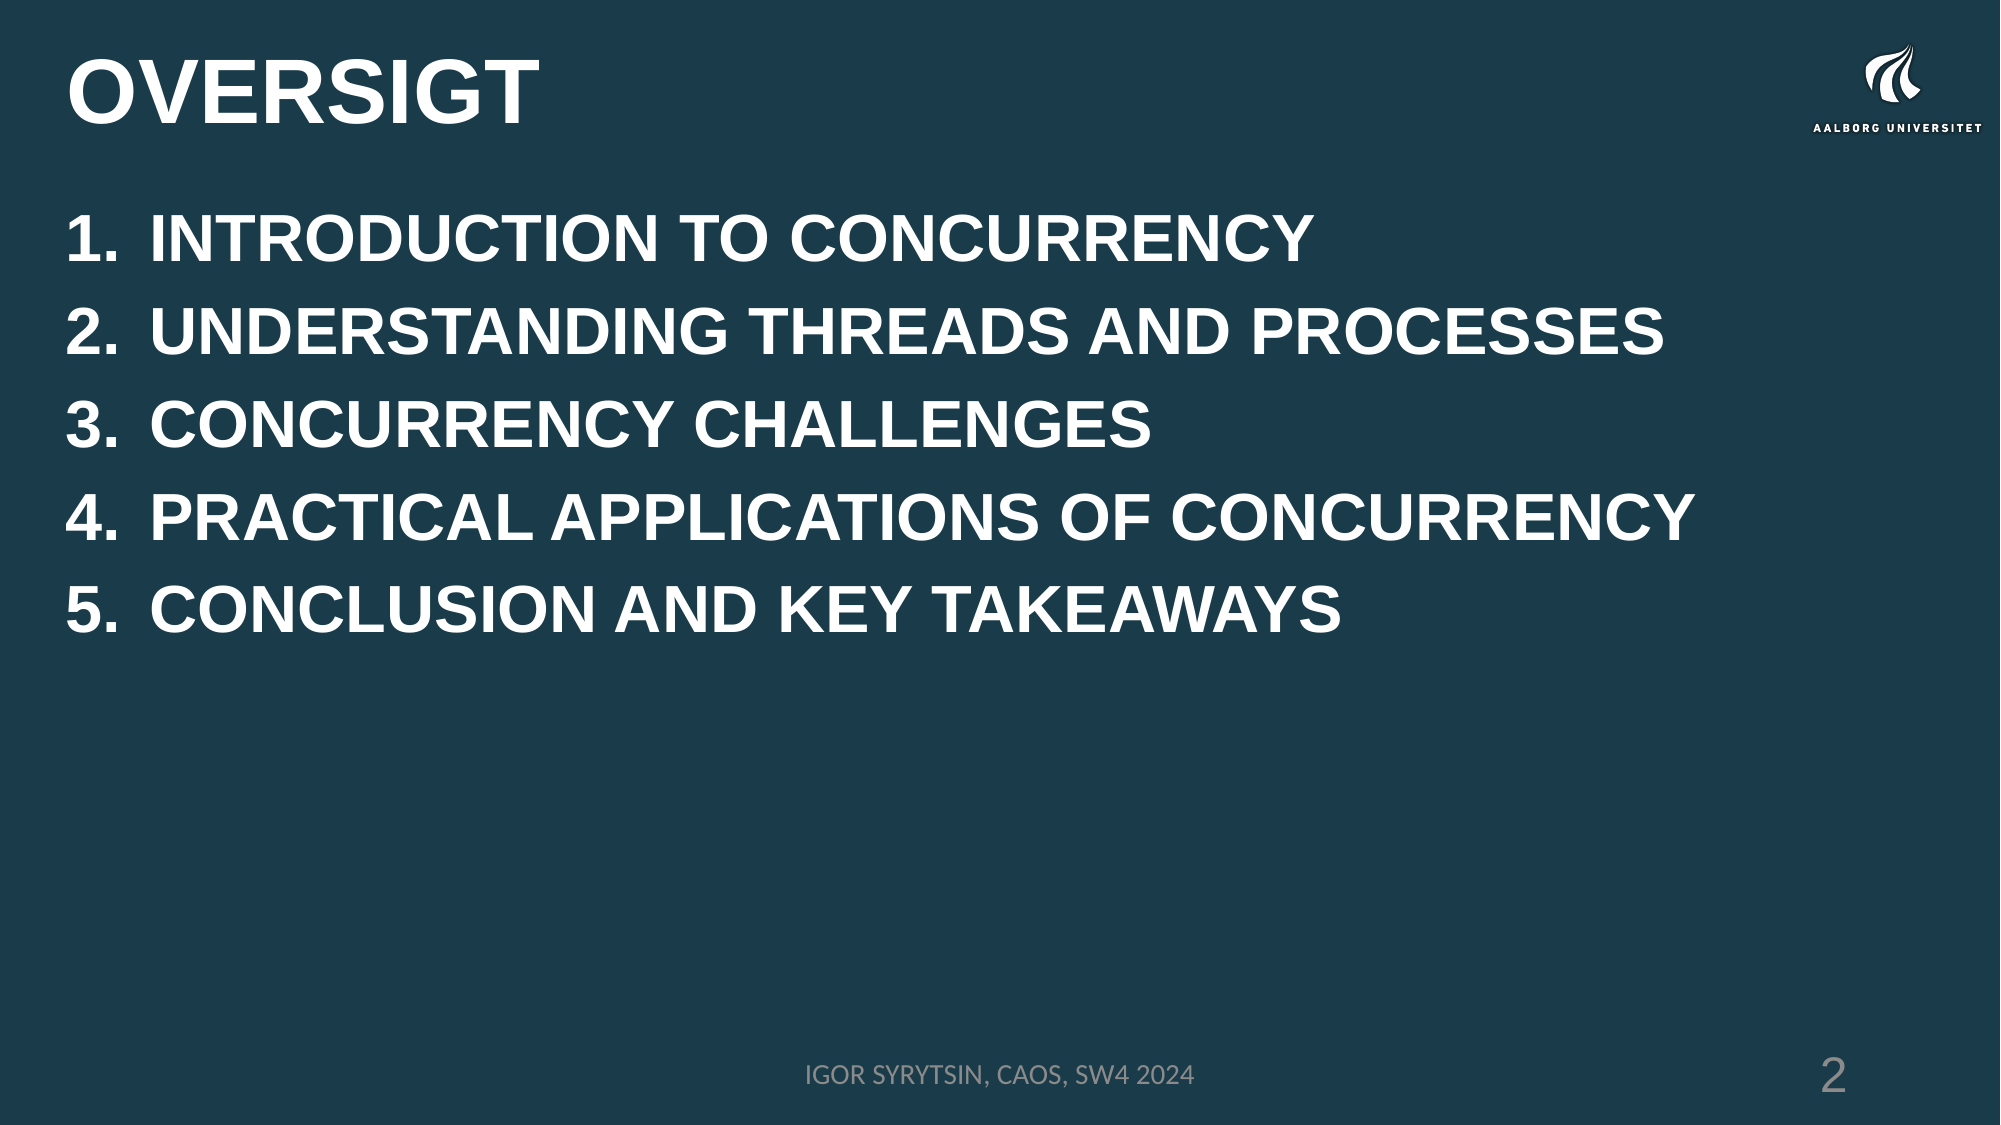

# OVERSIGT
INTRODUCTION TO CONCURRENCY
UNDERSTANDING THREADS AND PROCESSES
CONCURRENCY CHALLENGES
PRACTICAL APPLICATIONS OF CONCURRENCY
CONCLUSION AND KEY TAKEAWAYS

IGOR SYRYTSIN, CAOS, SW4 2024